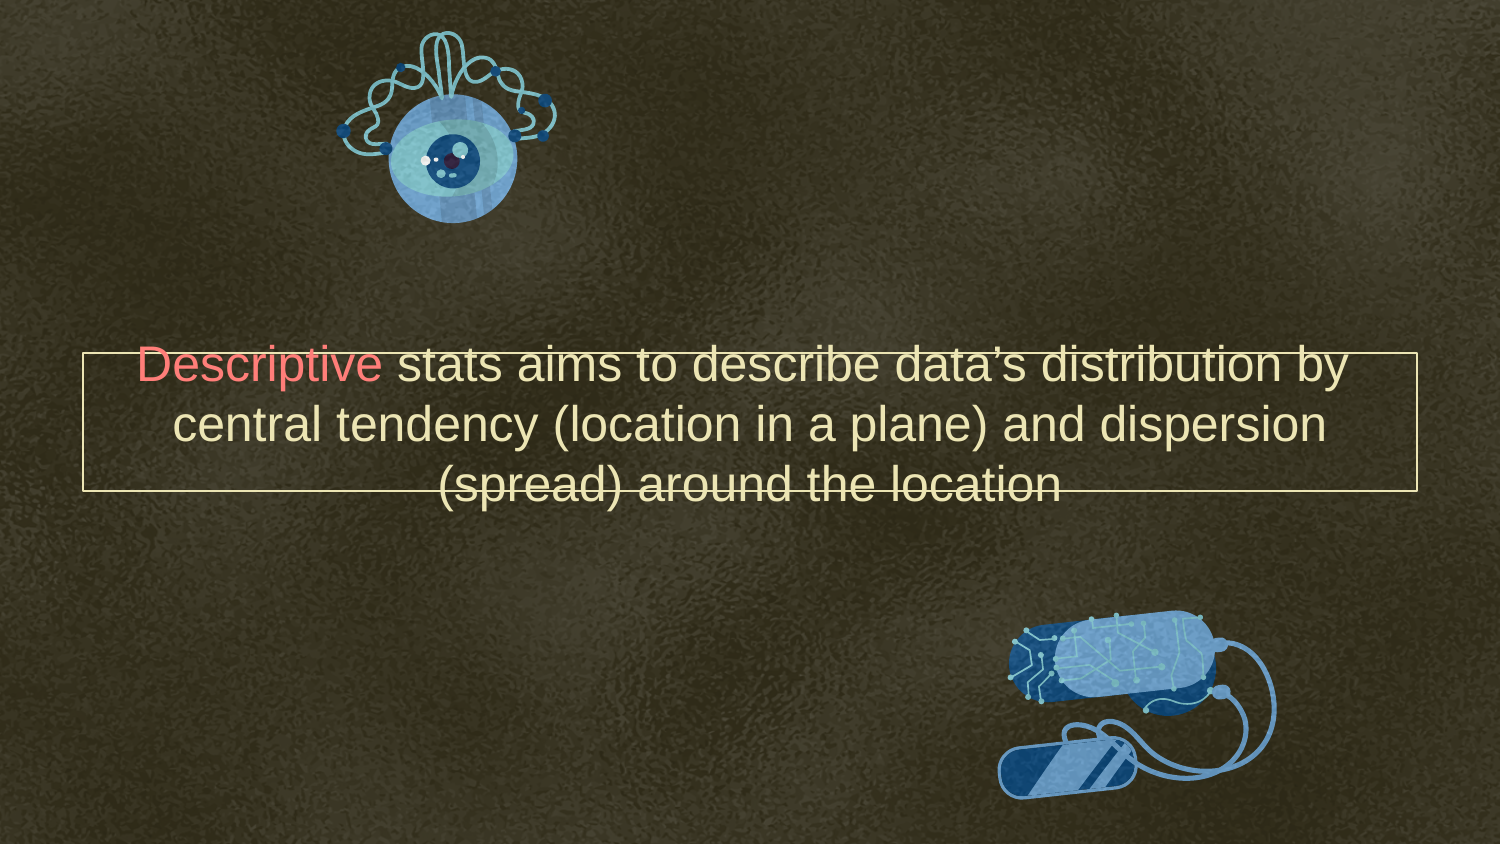

# Descriptive stats aims to describe data’s distribution by  central tendency (location in a plane) and dispersion (spread) around the location